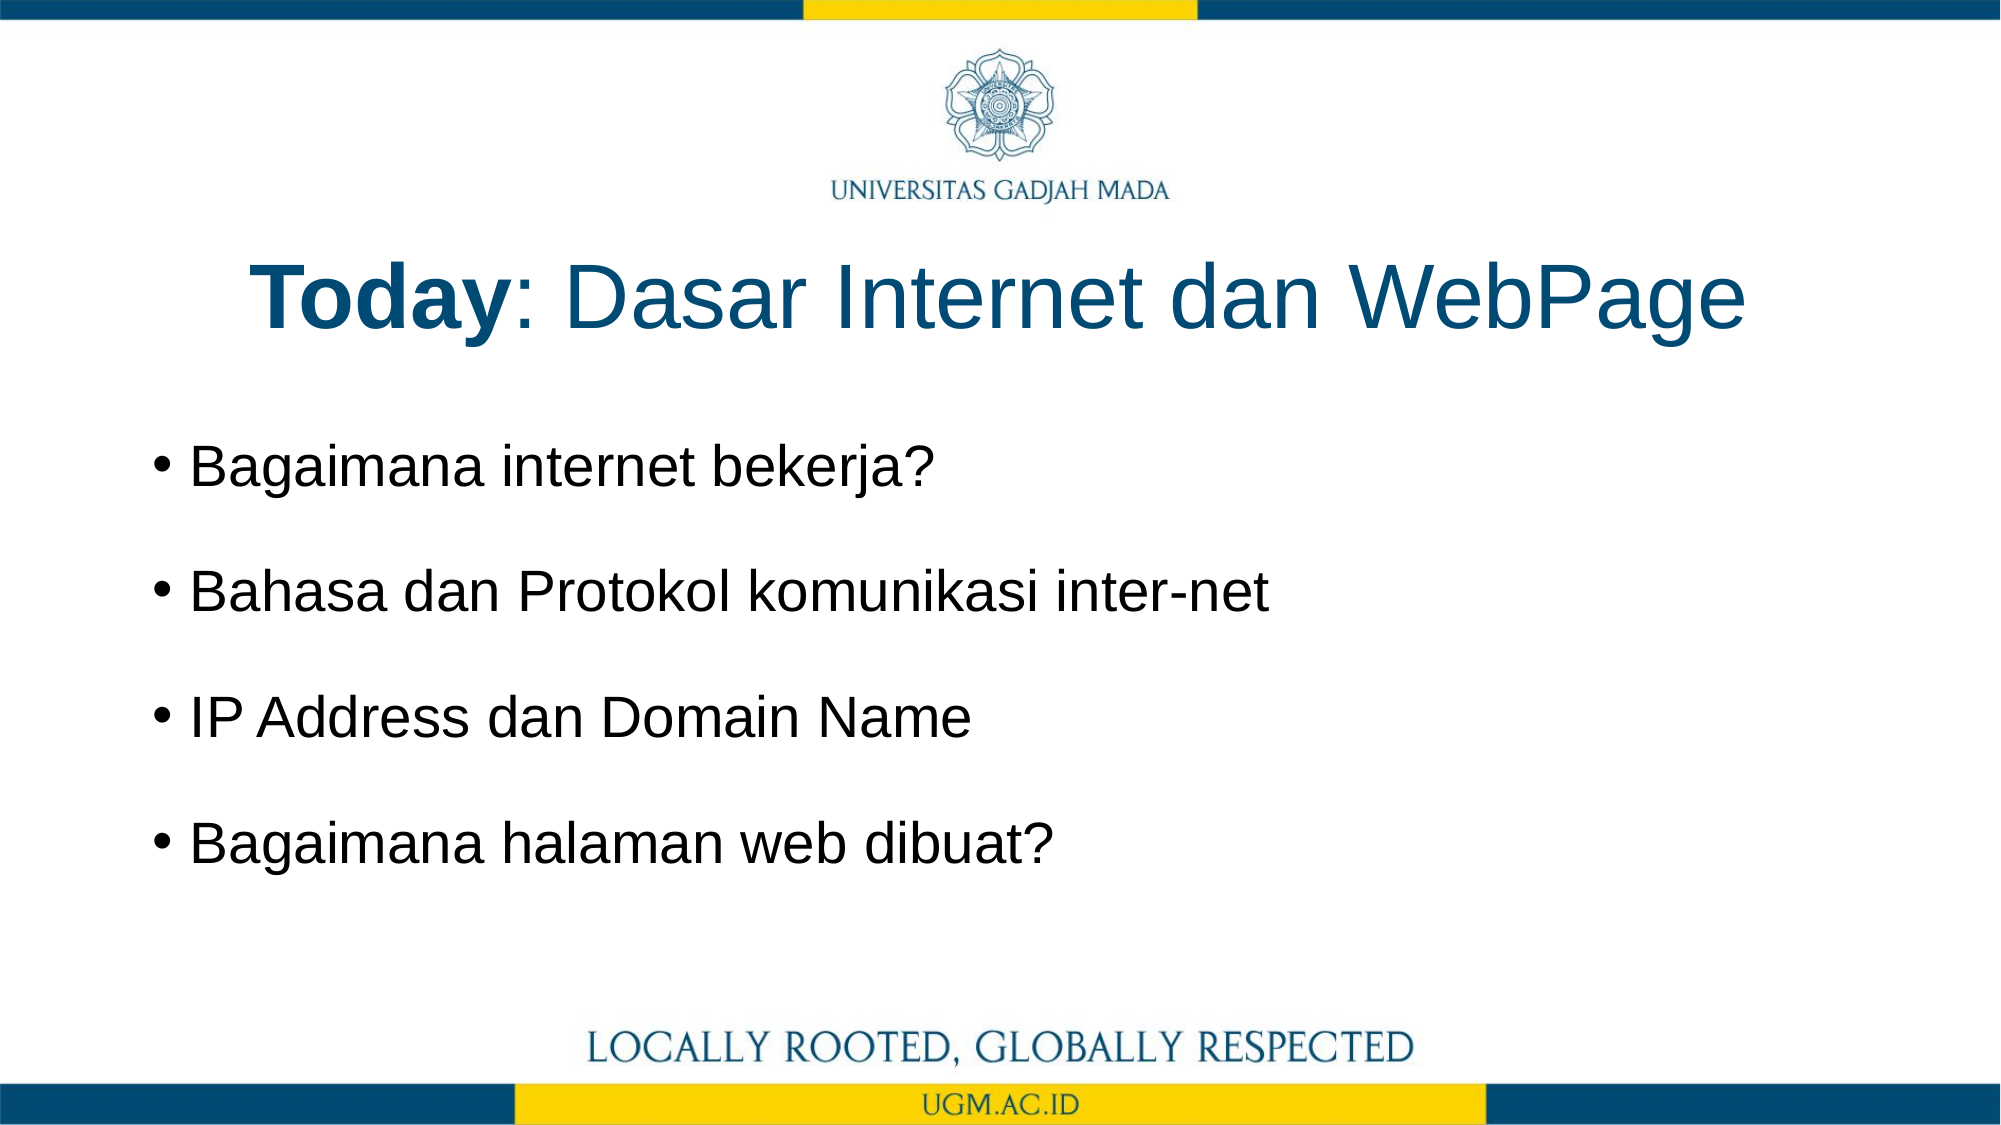

# Today: Dasar Internet dan WebPage
Bagaimana internet bekerja?
Bahasa dan Protokol komunikasi inter-net
IP Address dan Domain Name
Bagaimana halaman web dibuat?